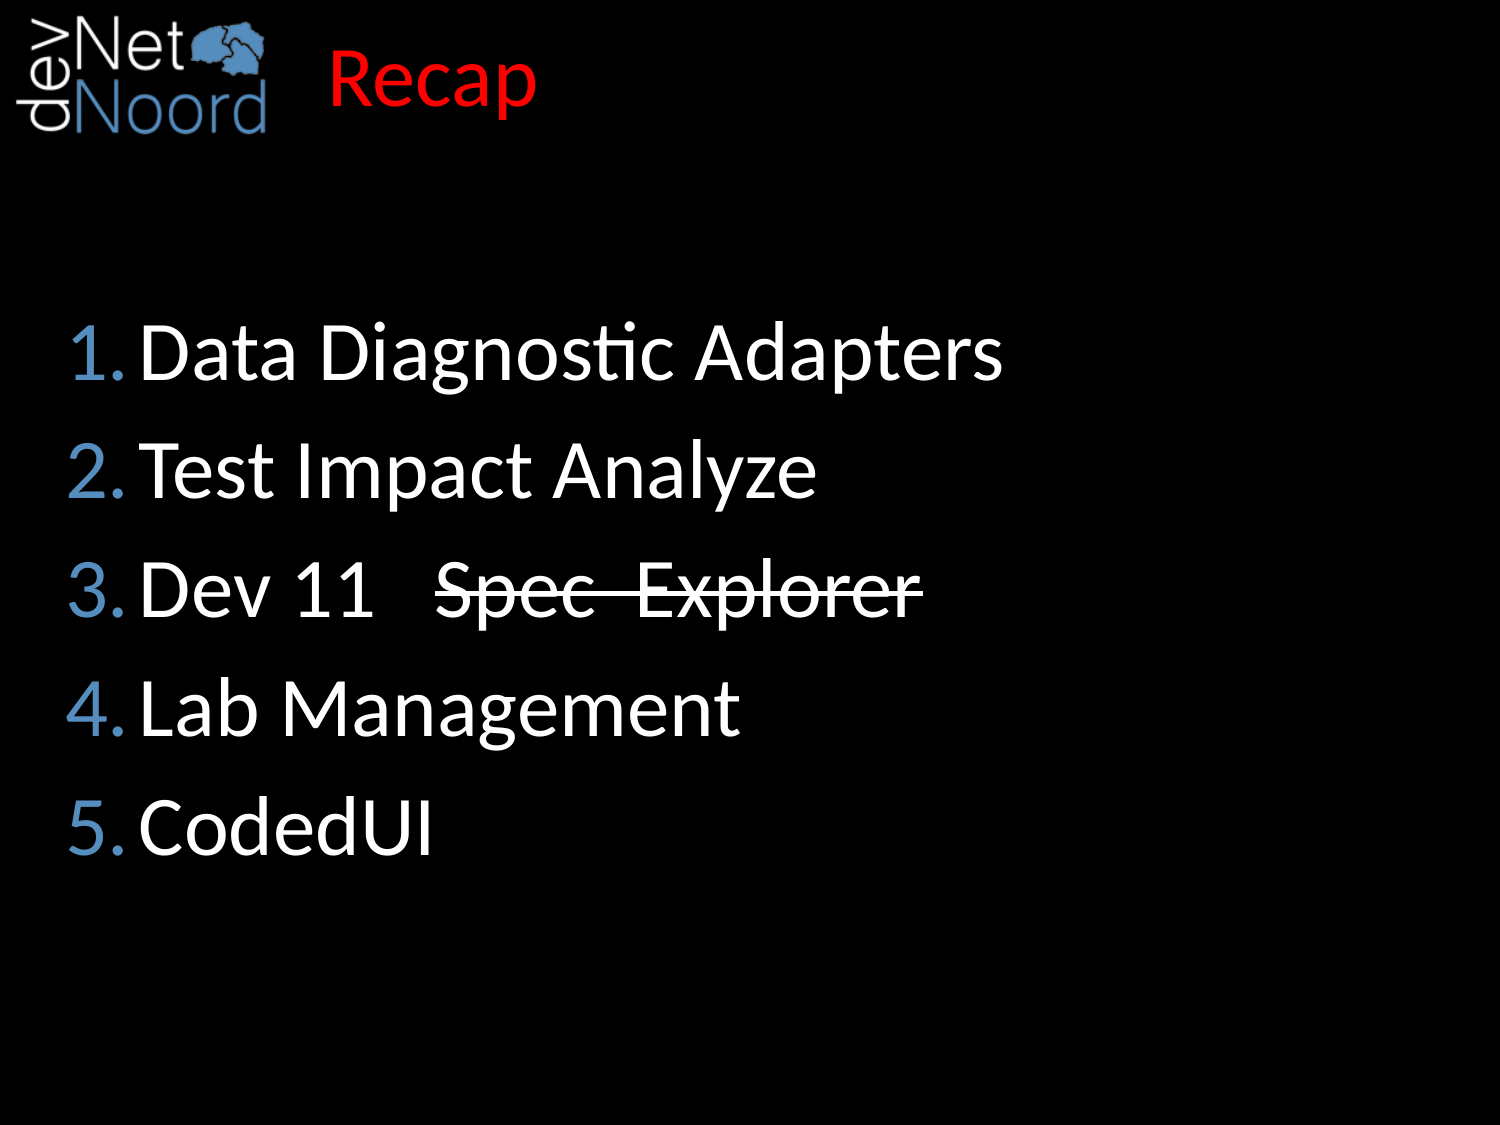

# Recap
Data Diagnostic Adapters
Test Impact Analyze
Dev 11   Spec  Explorer
Lab Management
CodedUI